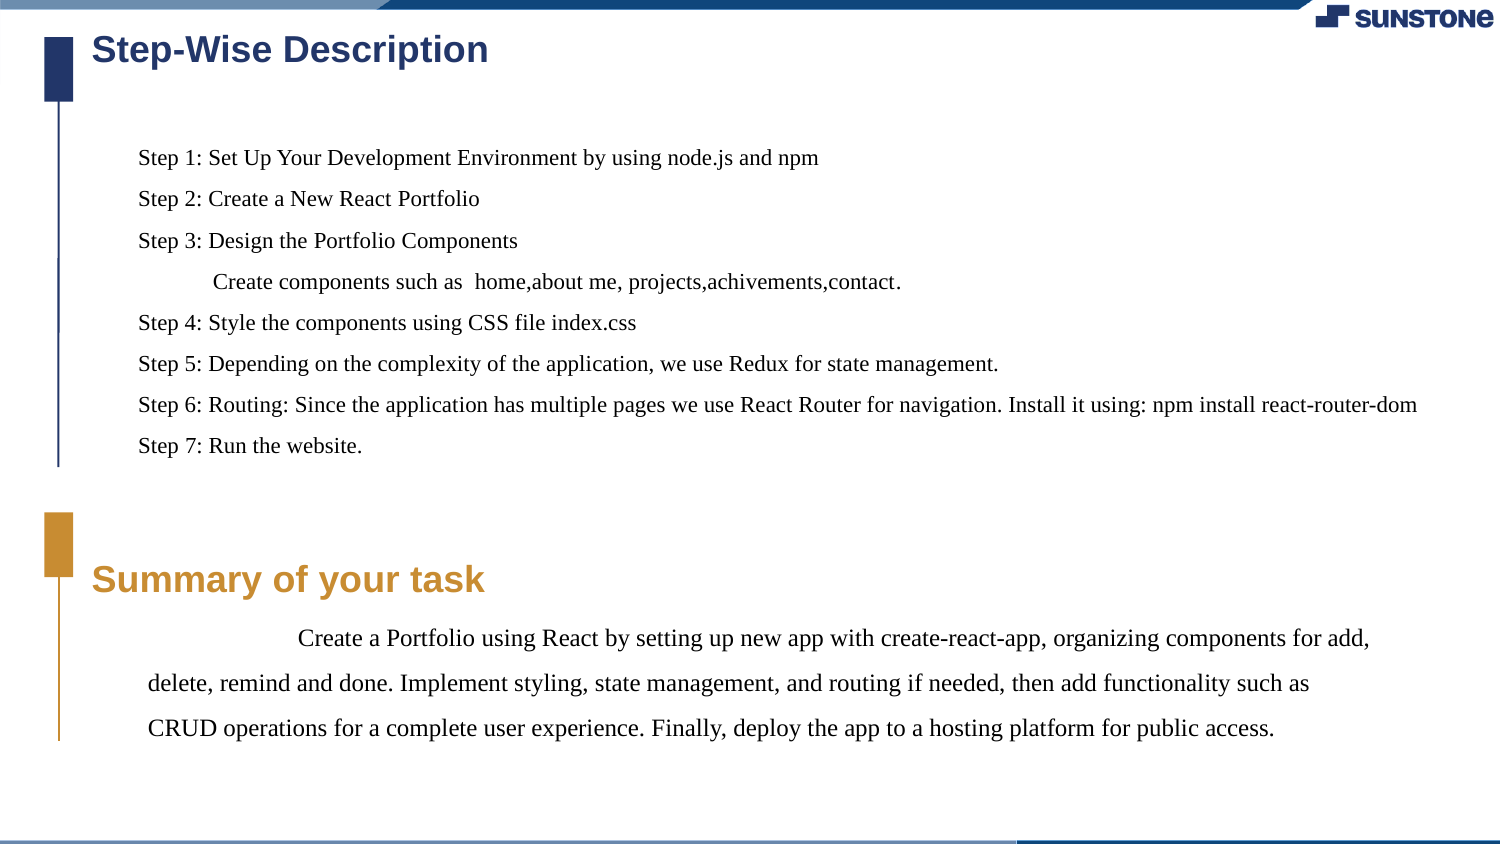

Step-Wise Description
Step 1: Set Up Your Development Environment by using node.js and npm
Step 2: Create a New React Portfolio
Step 3: Design the Portfolio Components
             Create components such as  home,about me, projects,achivements,contact.
Step 4: Style the components using CSS file index.css
Step 5: Depending on the complexity of the application, we use Redux for state management.
Step 6: Routing: Since the application has multiple pages we use React Router for navigation. Install it using: npm install react-router-dom
Step 7: Run the website.

Summary of your task
	Create a Portfolio using React by setting up new app with create-react-app, organizing components for add, delete, remind and done. Implement styling, state management, and routing if needed, then add functionality such as CRUD operations for a complete user experience. Finally, deploy the app to a hosting platform for public access.